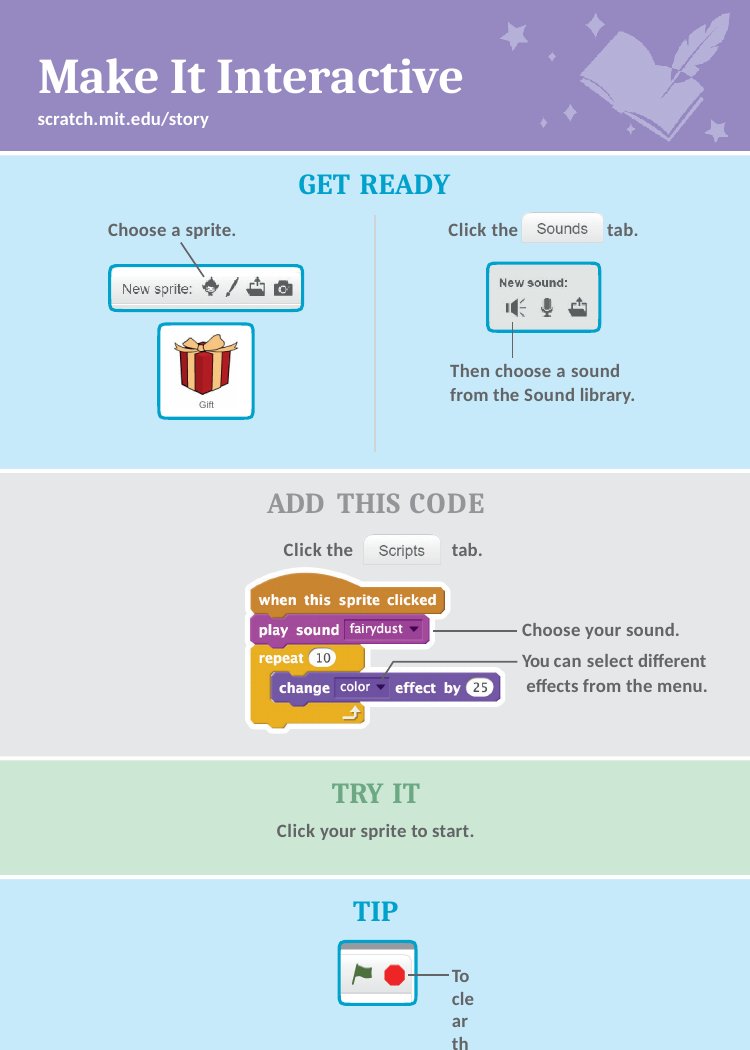

# Make It Interactive
scratch.mit.edu/story

GET READY

Choose a sprite.
Click the
tab.

Then choose a sound  from the Sound library.

ADD  THIS CODE
Click the	tab.

Choose your sound.
You can select different  effects from the menu.

TRY IT
Click your sprite to start.

TIP

To clear the effect,
click the stop sign.